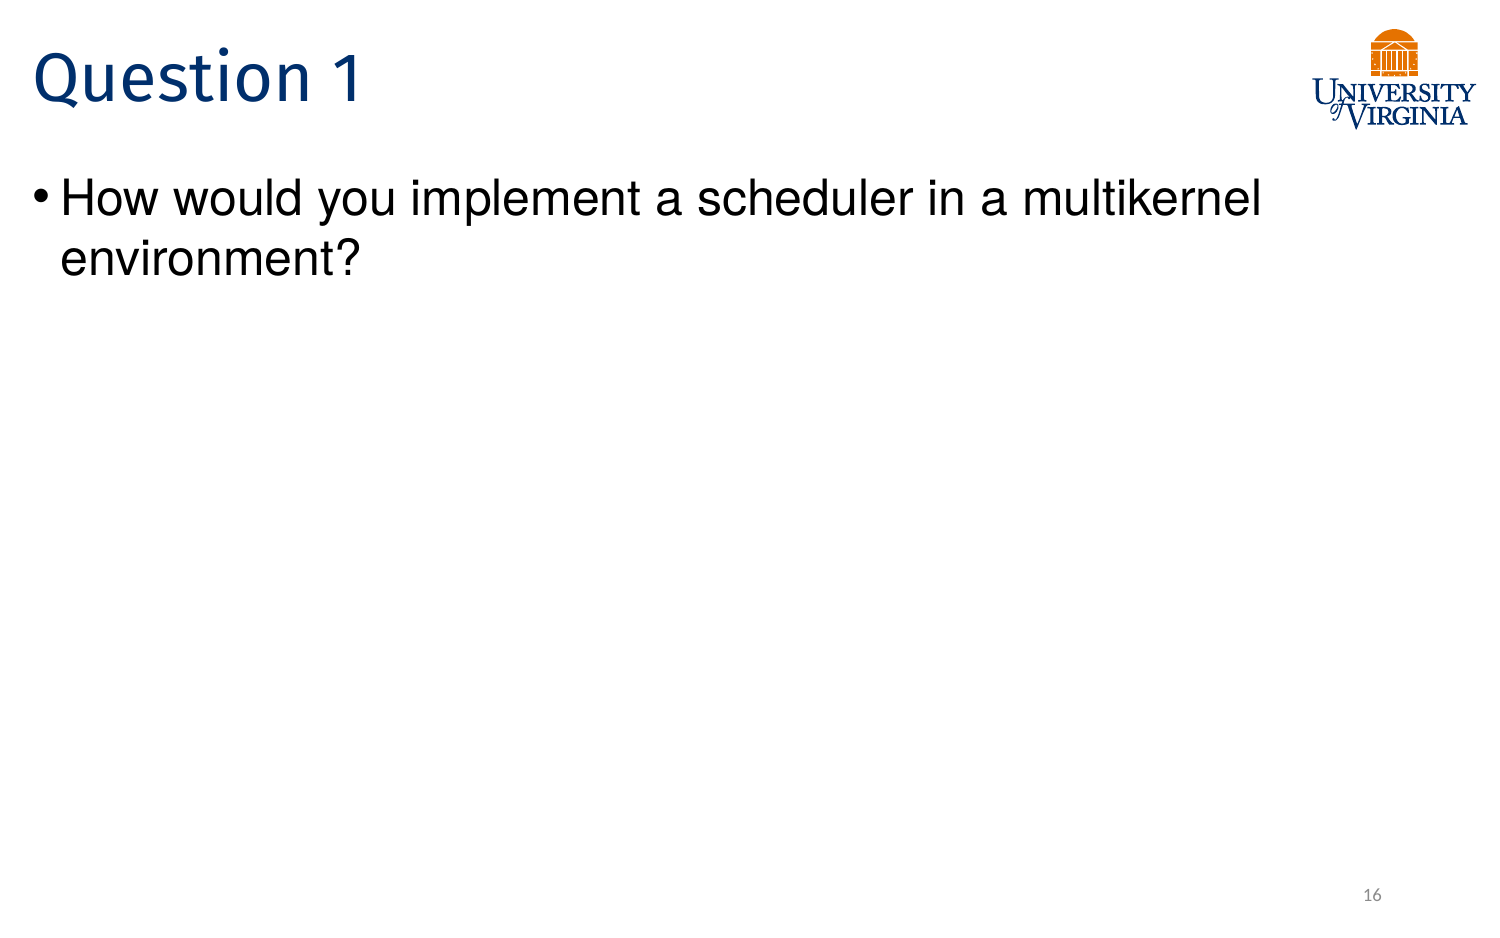

# Question 1
How would you implement a scheduler in a multikernel environment?
16